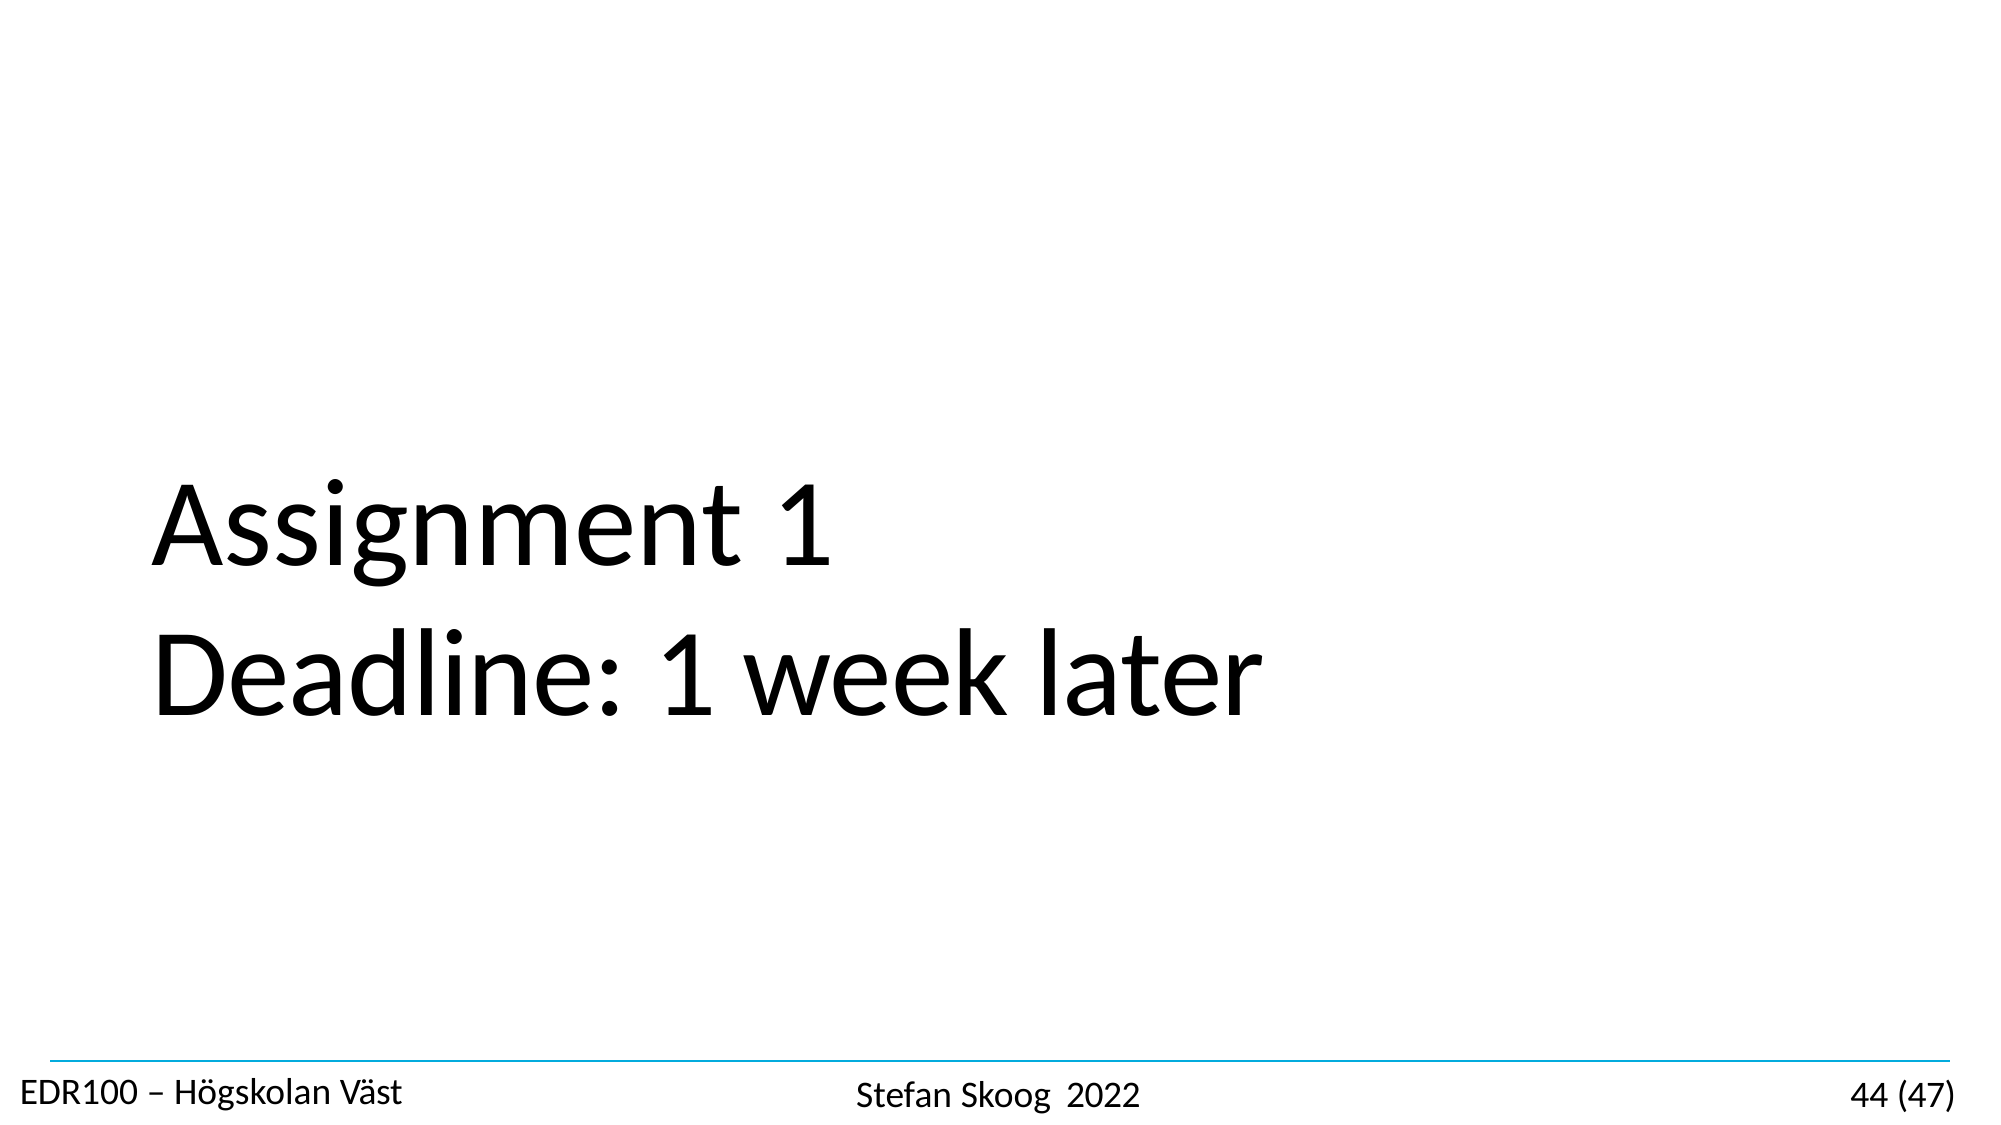

# Assignment 1 Deadline: 1 week later
EDR100 – Högskolan Väst
Stefan Skoog 2022
44 (47)